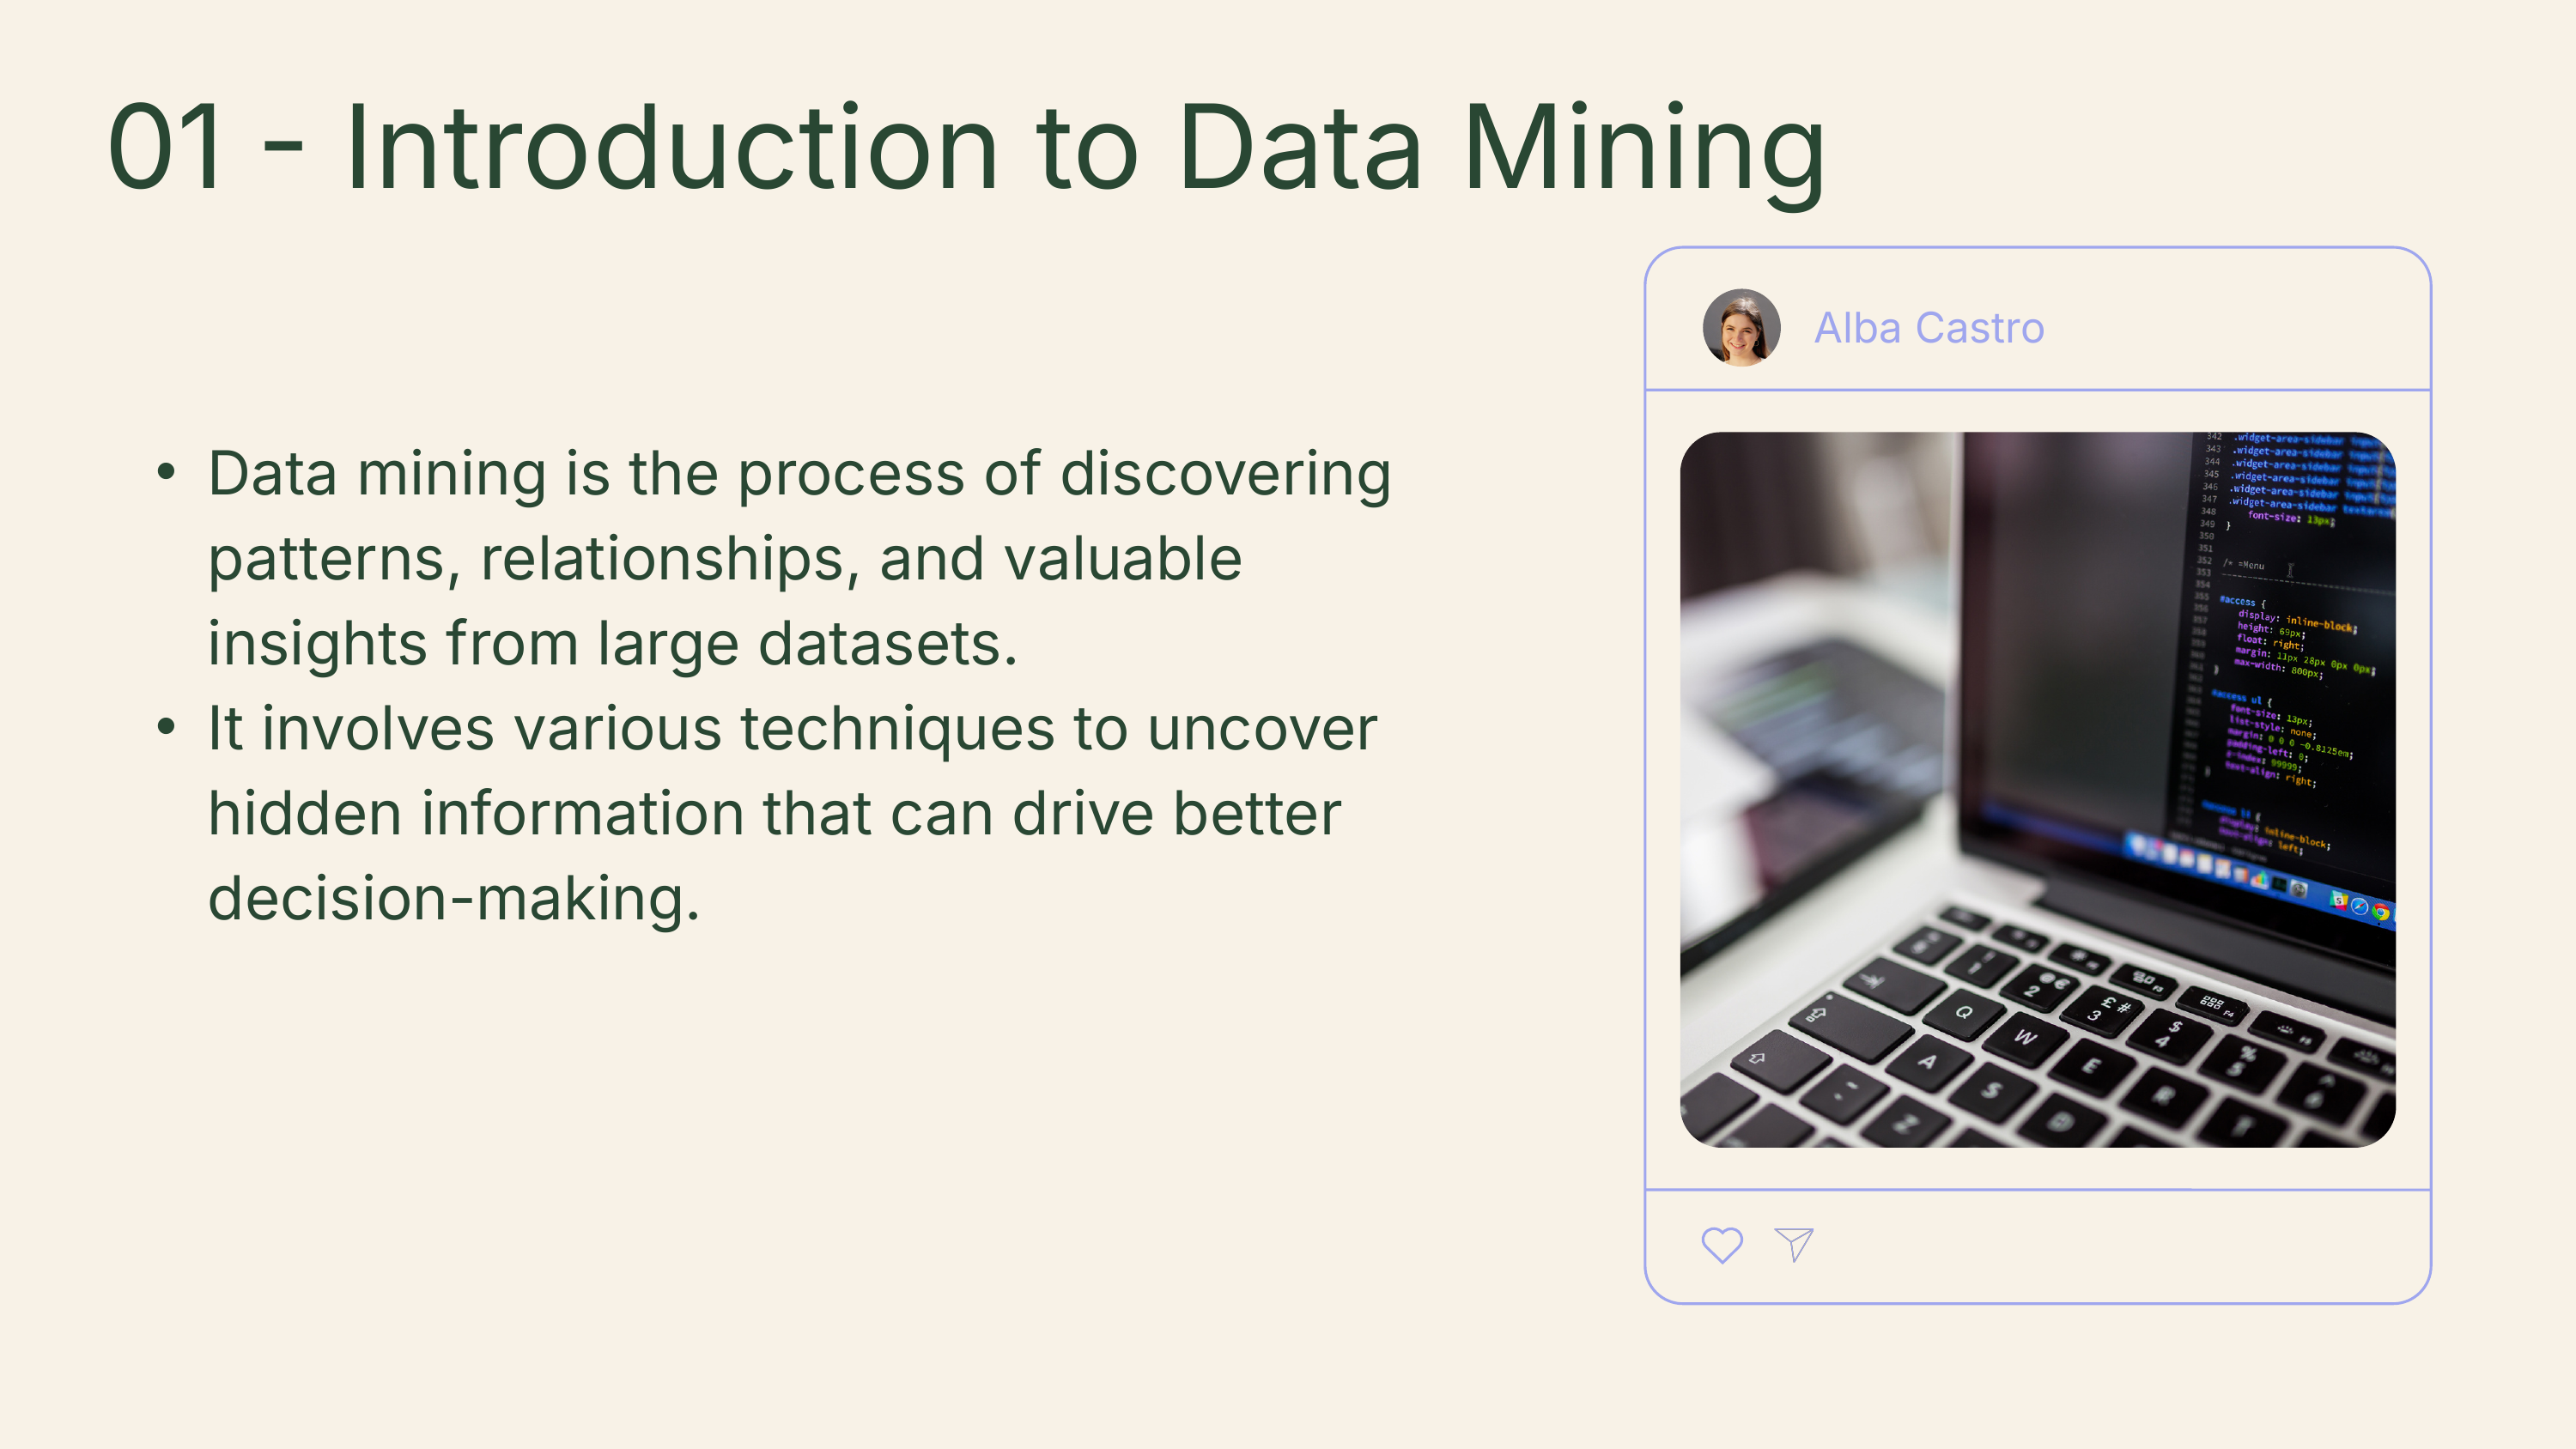

01 - Introduction to Data Mining

Alba Castro

Data mining is the process of discovering patterns, relationships, and valuable insights from large datasets.
It involves various techniques to uncover hidden information that can drive better decision-making.